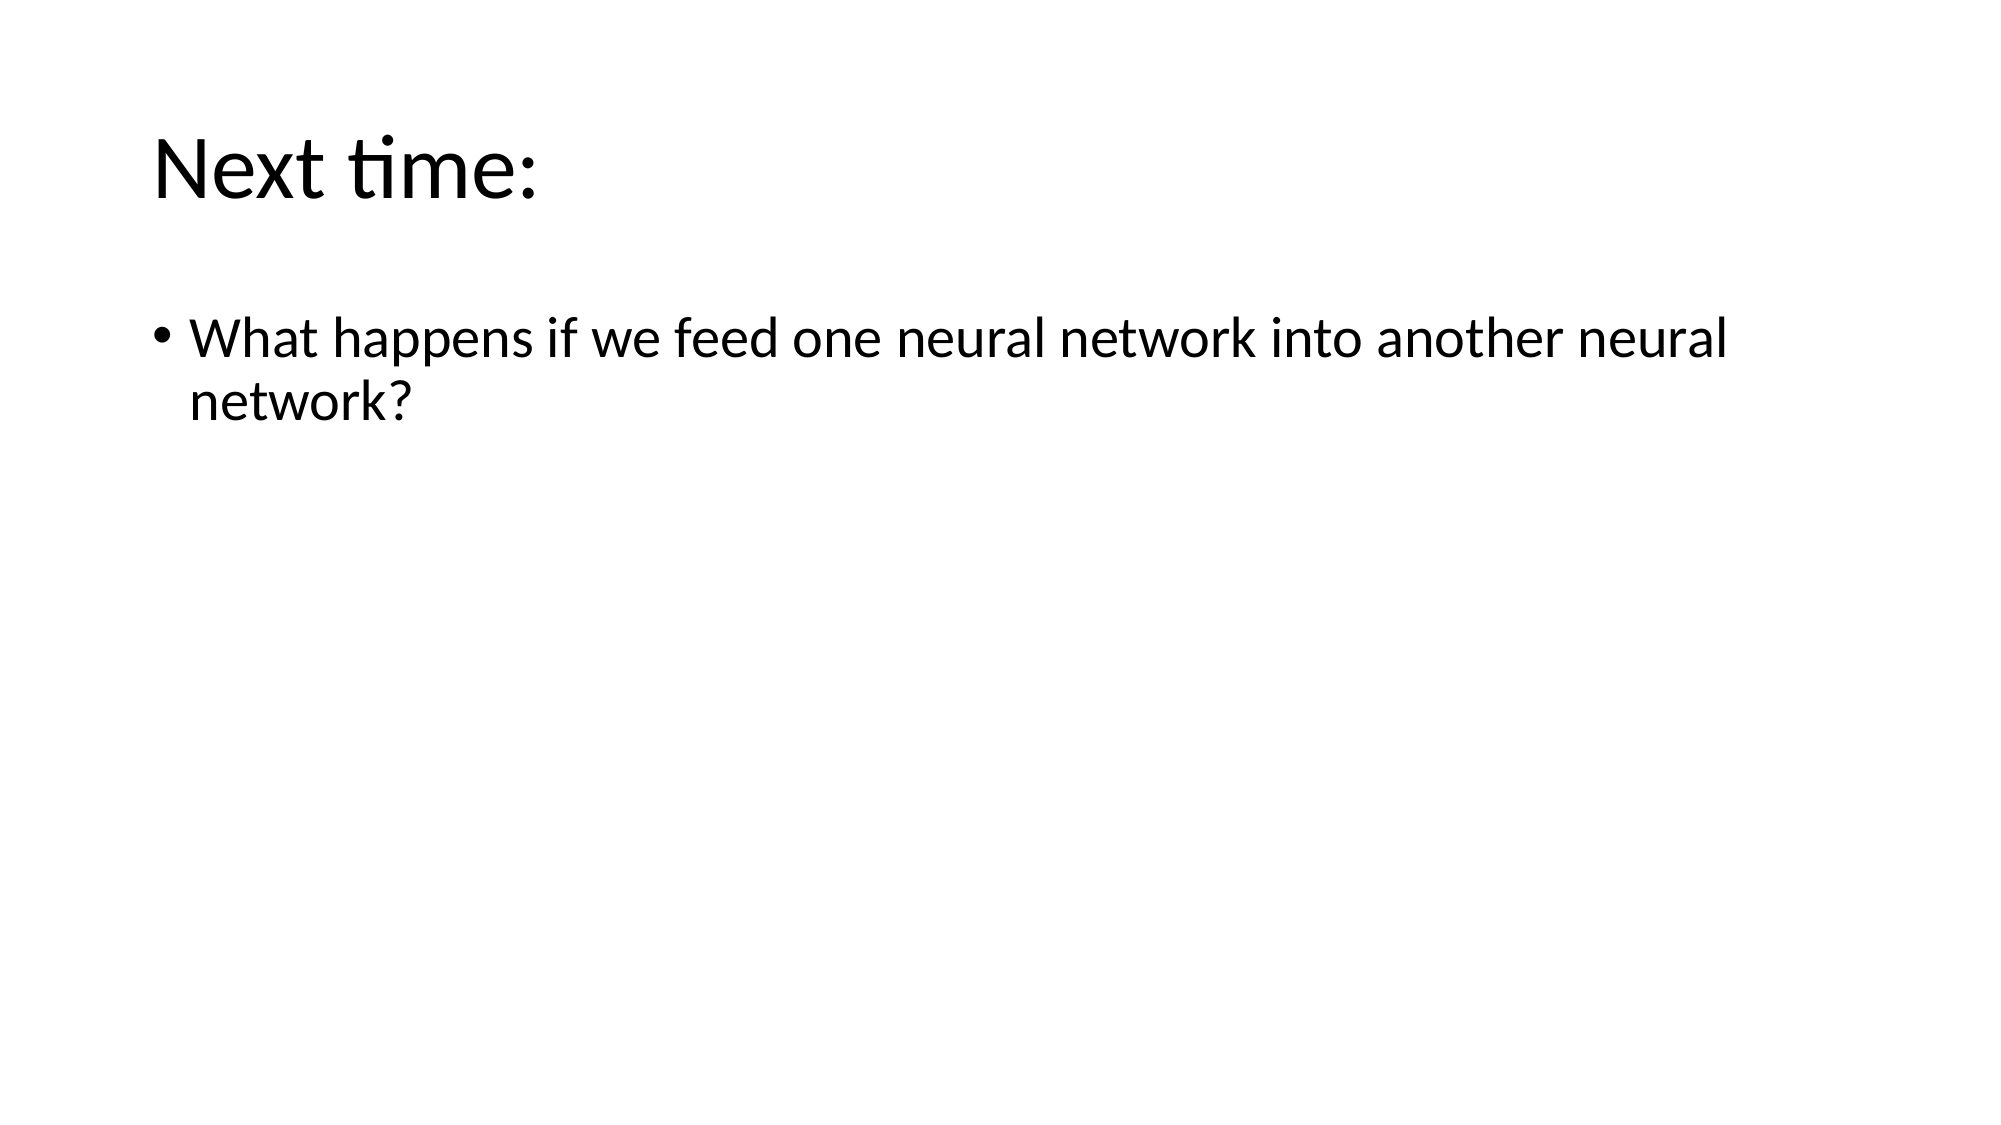

# Next time:
What happens if we feed one neural network into another neural network?